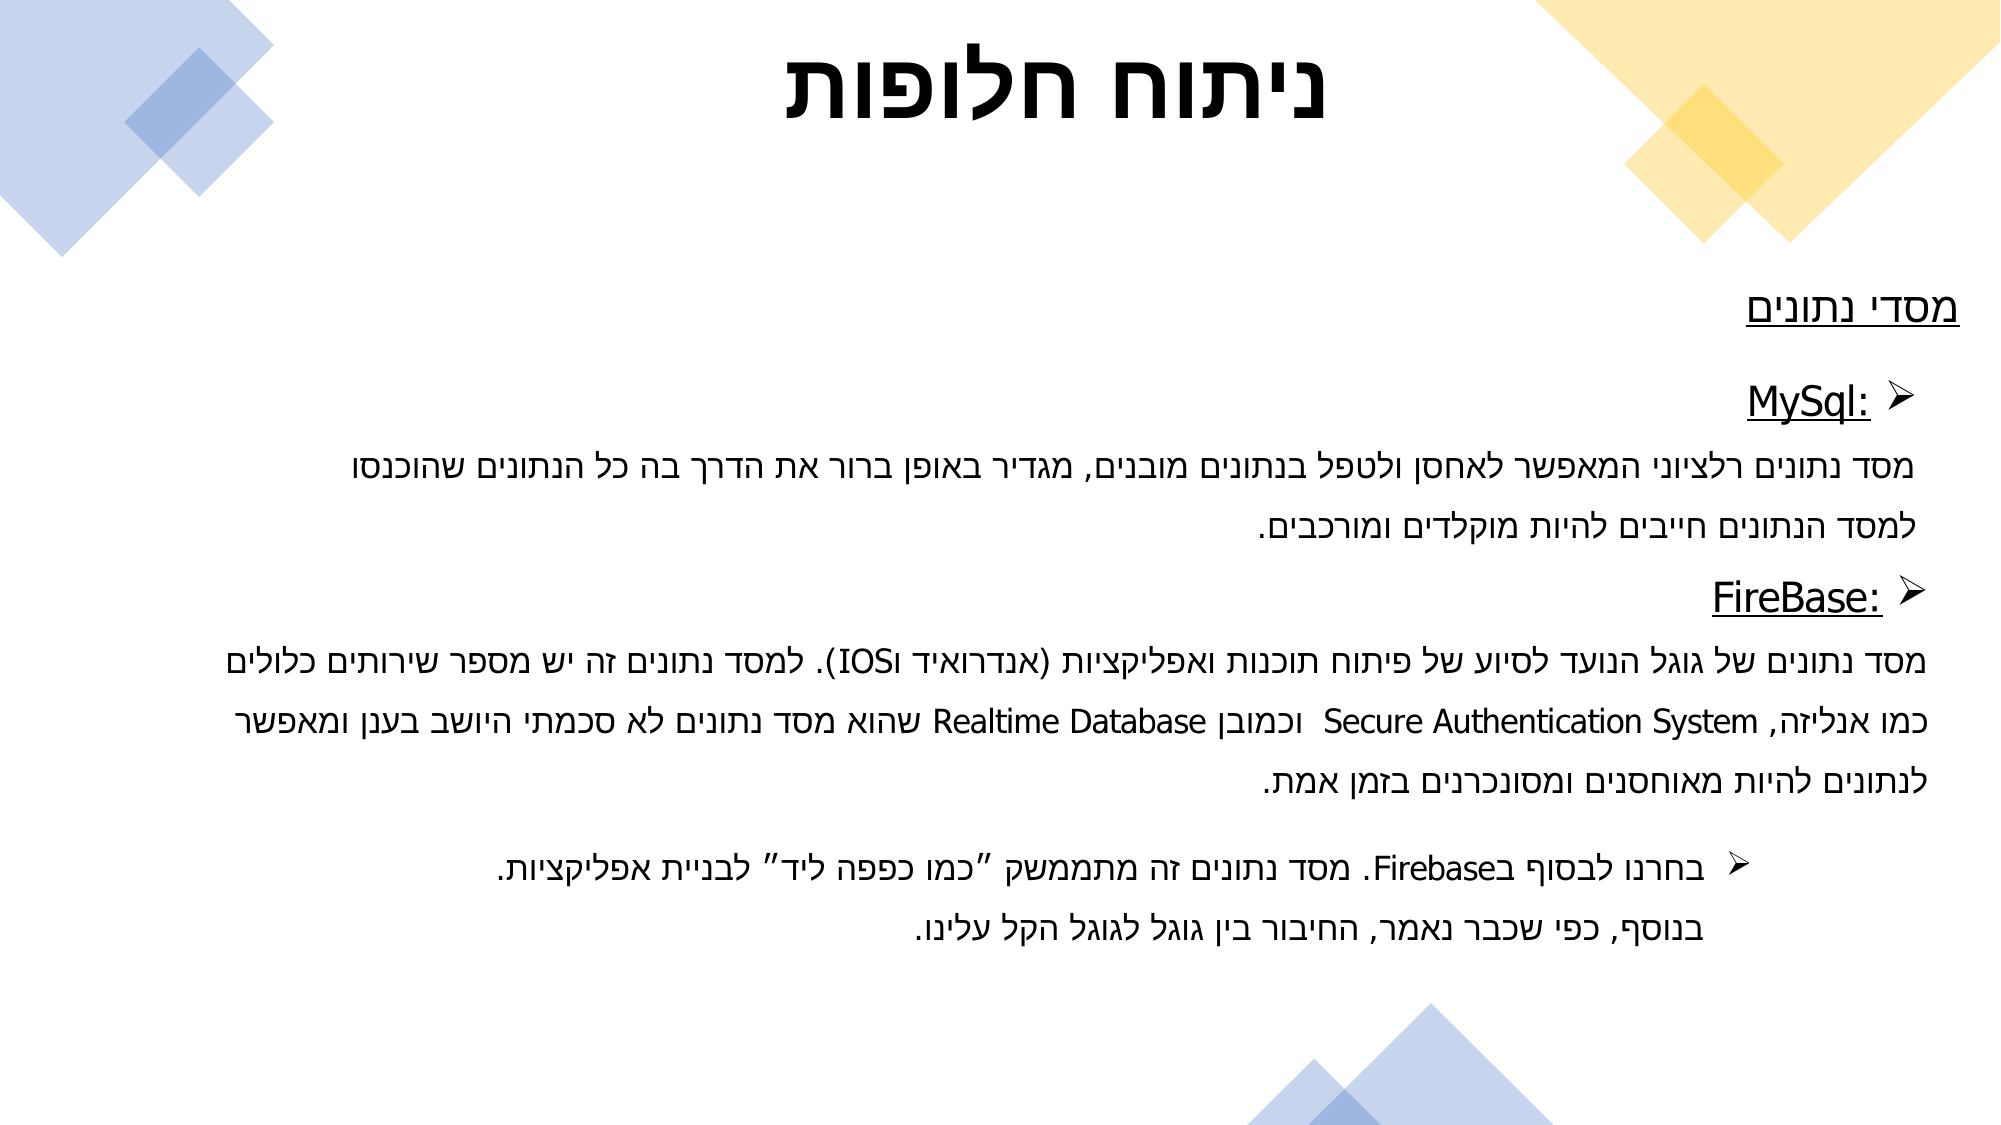

ניתוח חלופות

מסדי נתונים
:MySql
מסד נתונים רלציוני המאפשר לאחסן ולטפל בנתונים מובנים, מגדיר באופן ברור את הדרך בה כל הנתונים שהוכנסו למסד הנתונים חייבים להיות מוקלדים ומורכבים.
:FireBase
מסד נתונים של גוגל הנועד לסיוע של פיתוח תוכנות ואפליקציות (אנדרואיד וIOS). למסד נתונים זה יש מספר שירותים כלולים כמו אנליזה, Secure Authentication System  וכמובן Realtime Database שהוא מסד נתונים לא סכמתי היושב בענן ומאפשר לנתונים להיות מאוחסנים ומסונכרנים בזמן אמת.
בחרנו לבסוף בFirebase. מסד נתונים זה מתממשק ״כמו כפפה ליד״ לבניית אפליקציות. בנוסף, כפי שכבר נאמר, החיבור בין גוגל לגוגל הקל עלינו.